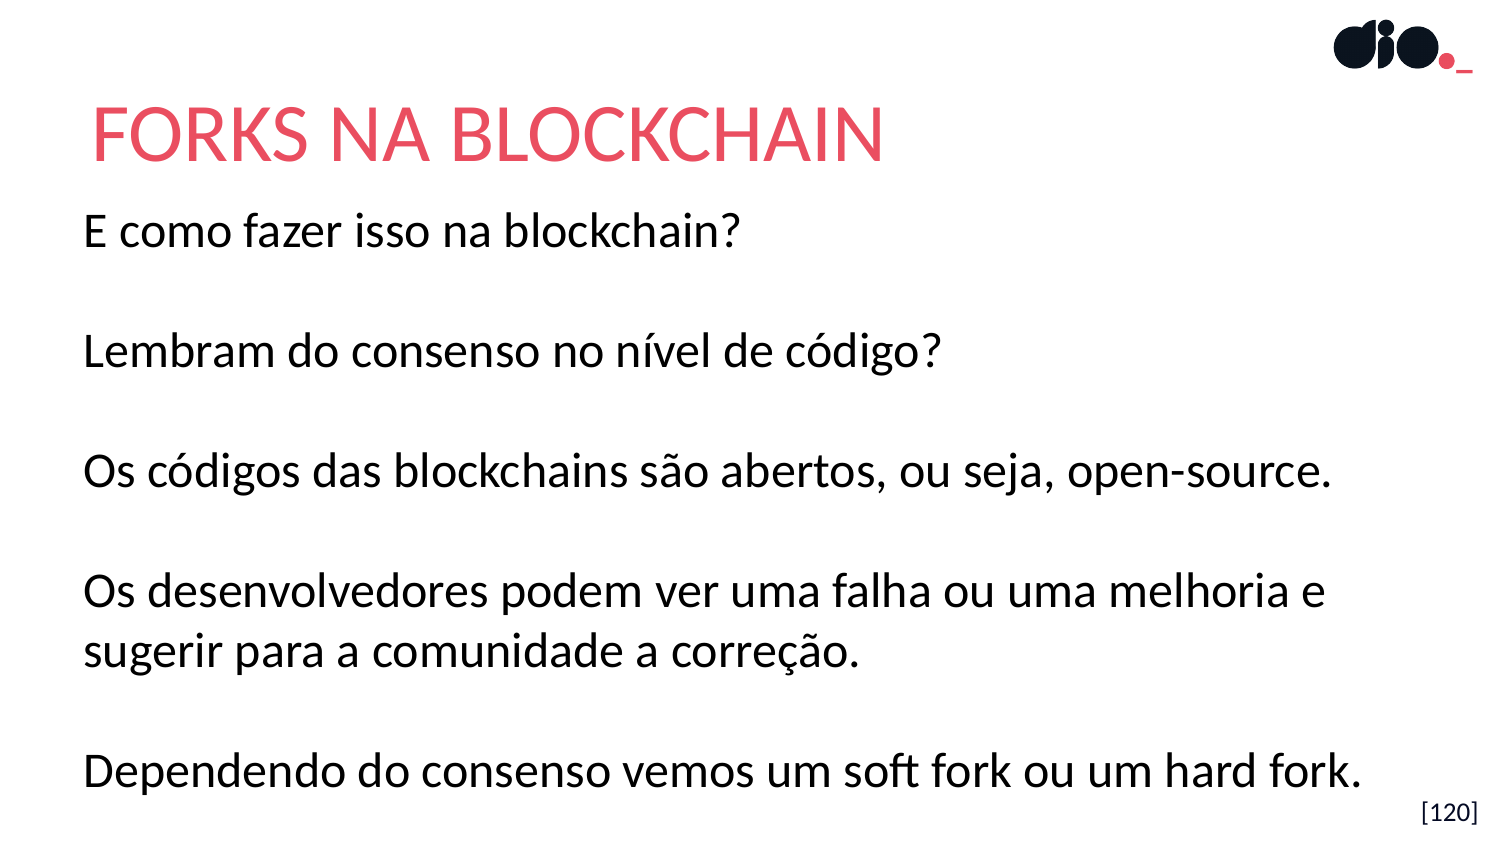

FORKS NA BLOCKCHAIN
E como fazer isso na blockchain?

Lembram do consenso no nível de código?

Os códigos das blockchains são abertos, ou seja, open-source.

Os desenvolvedores podem ver uma falha ou uma melhoria e sugerir para a comunidade a correção.

Dependendo do consenso vemos um soft fork ou um hard fork.
[120]